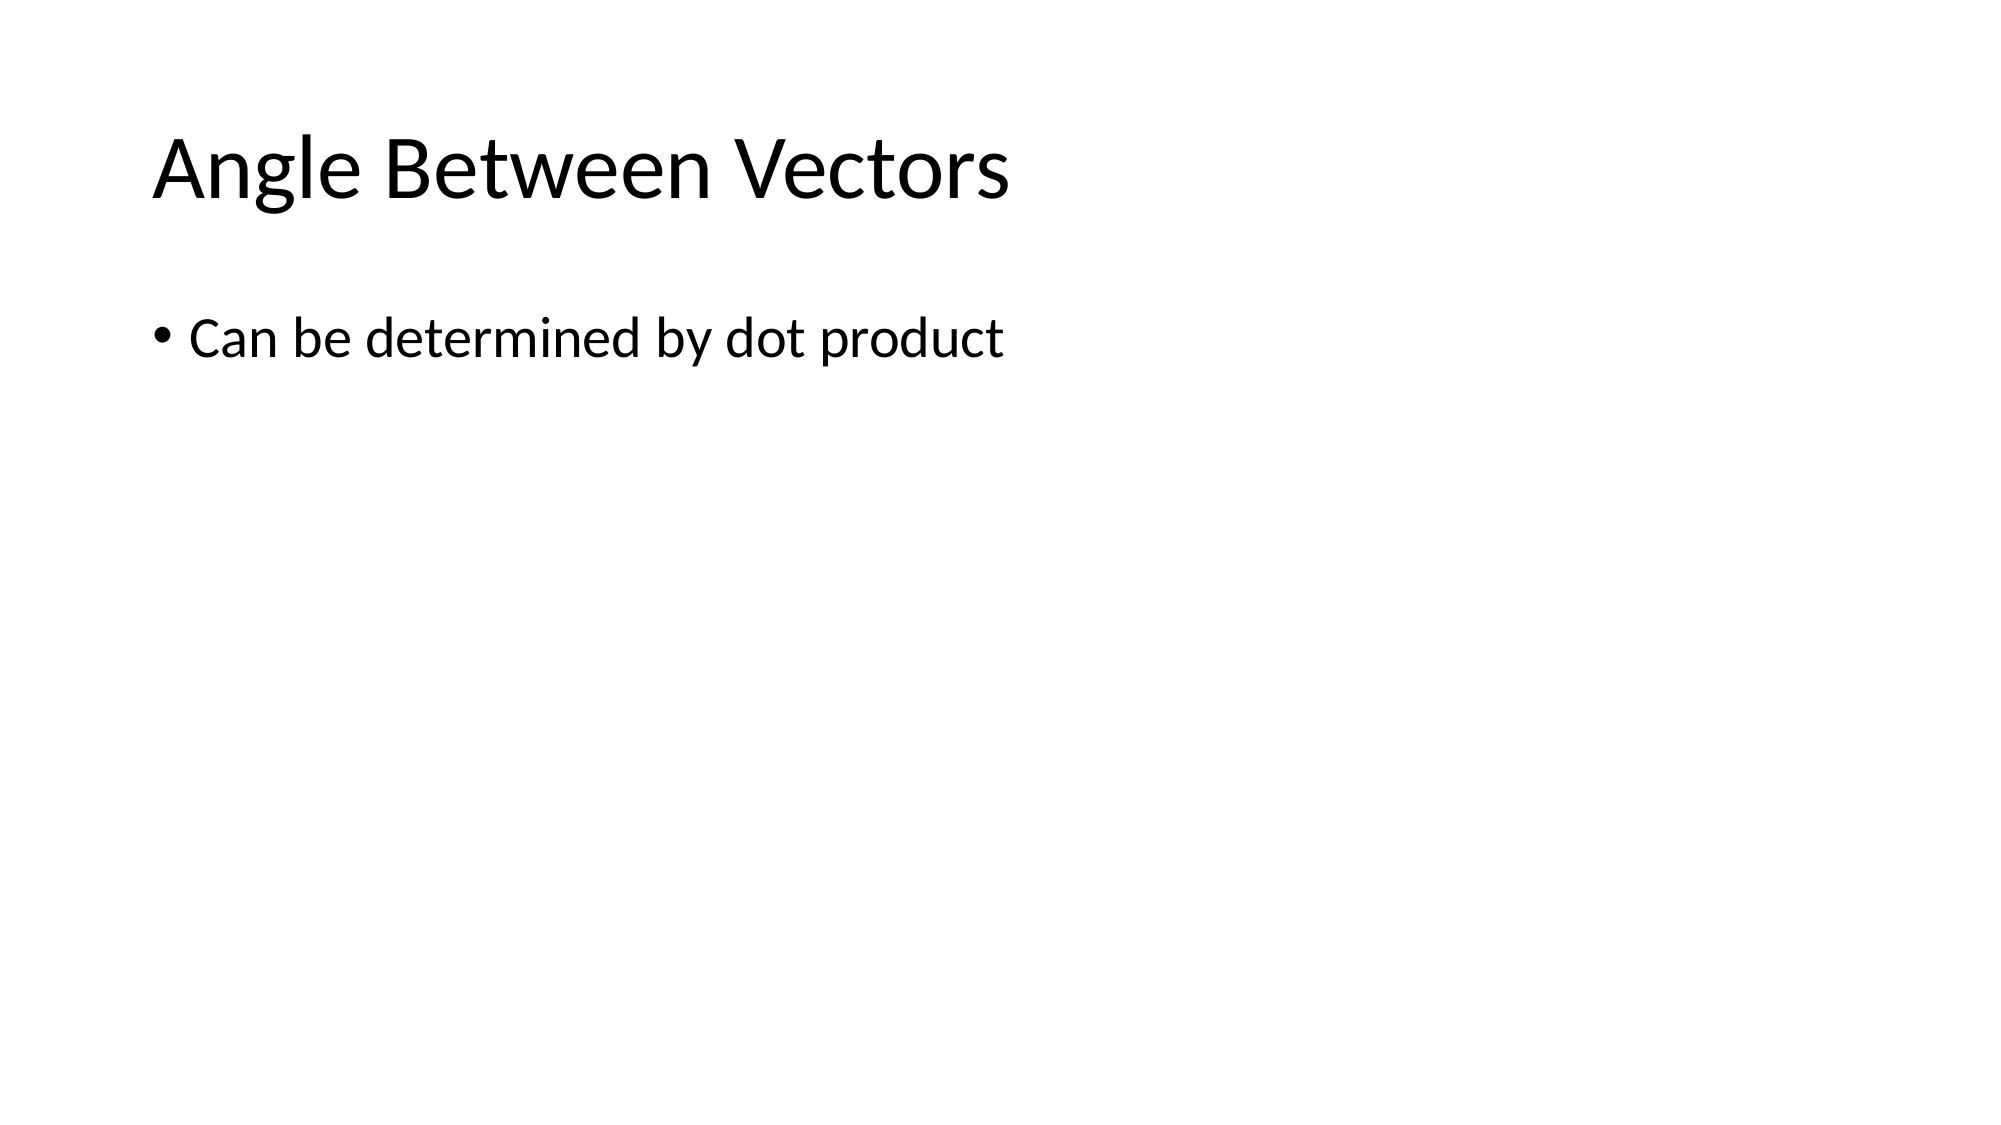

# Angle Between Vectors
Can be determined by dot product